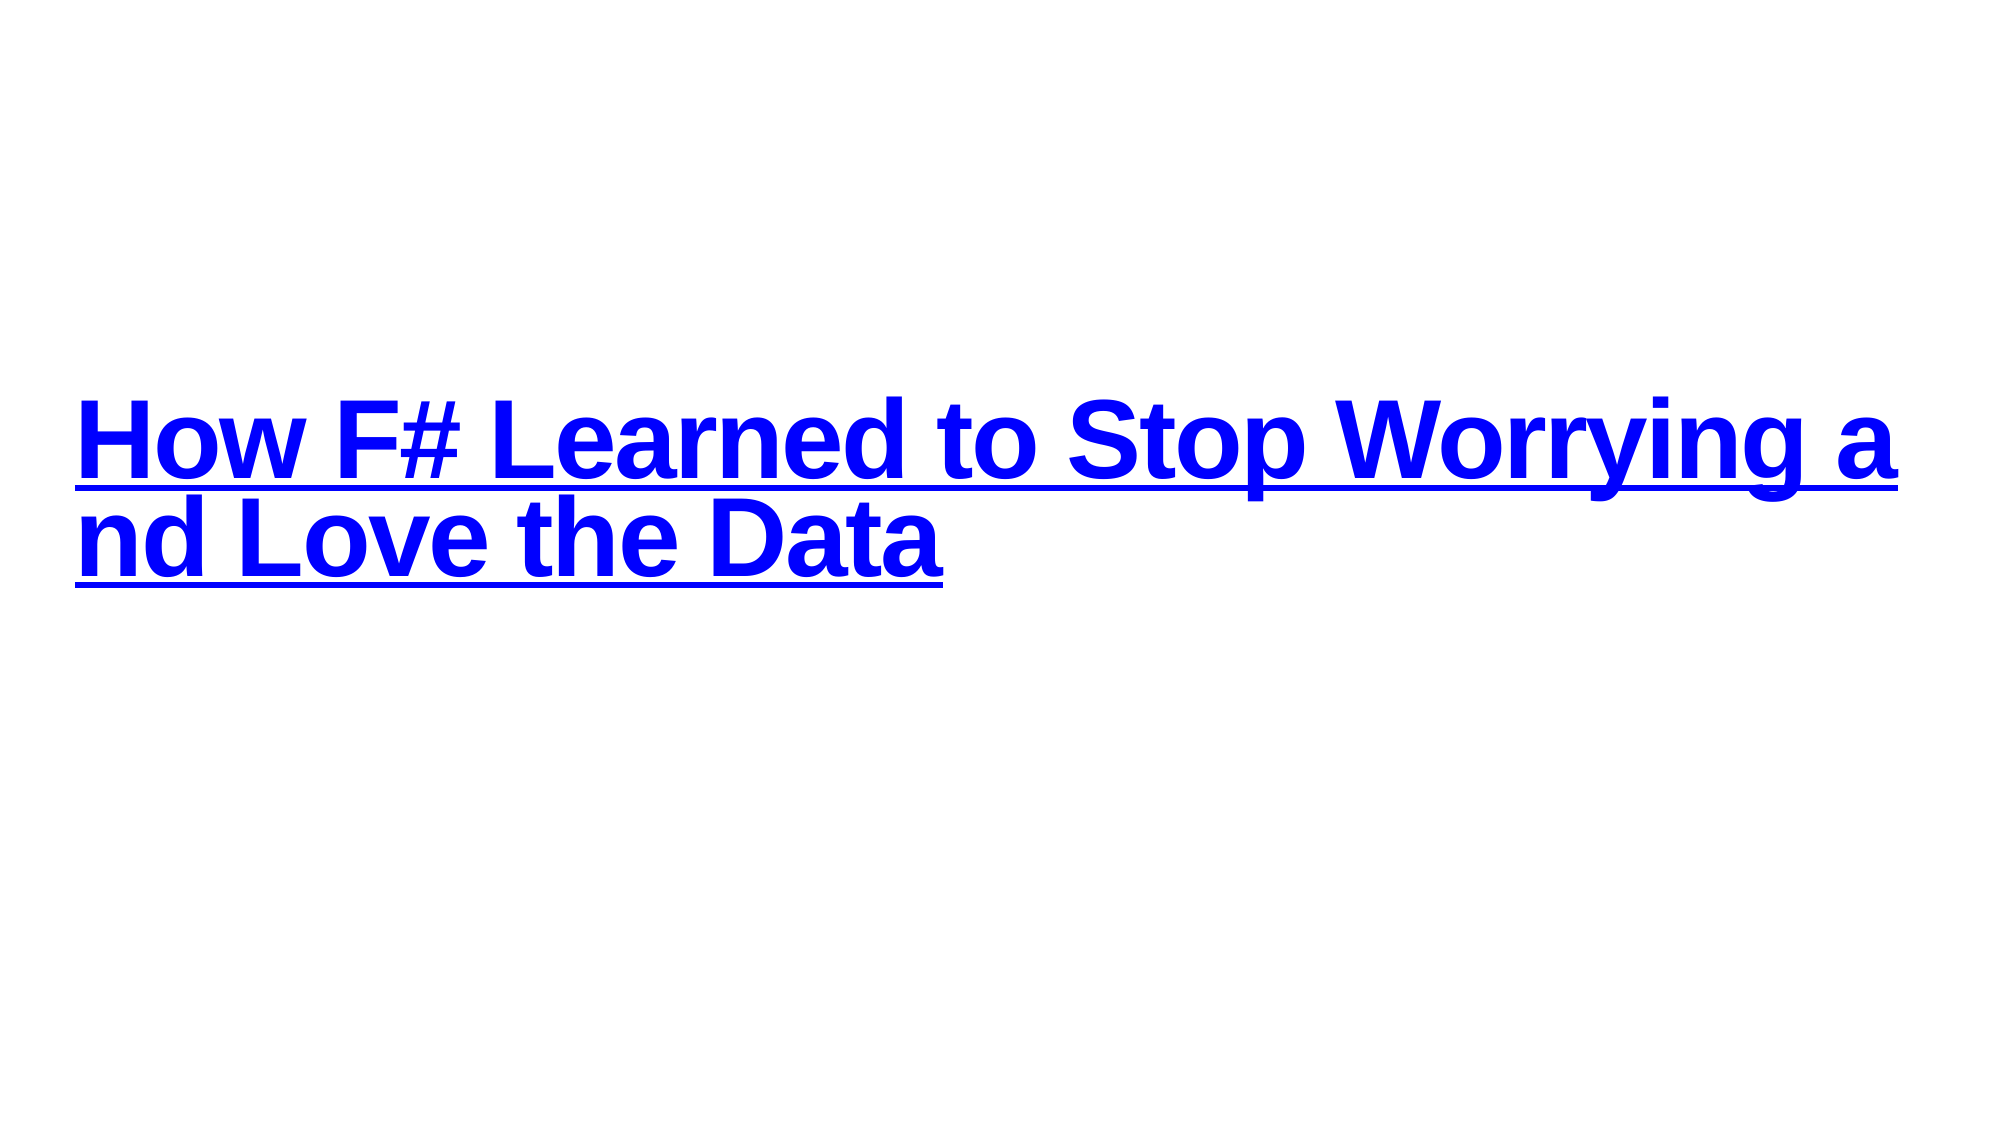

# How F# Learned to Stop Worrying and Love the Data